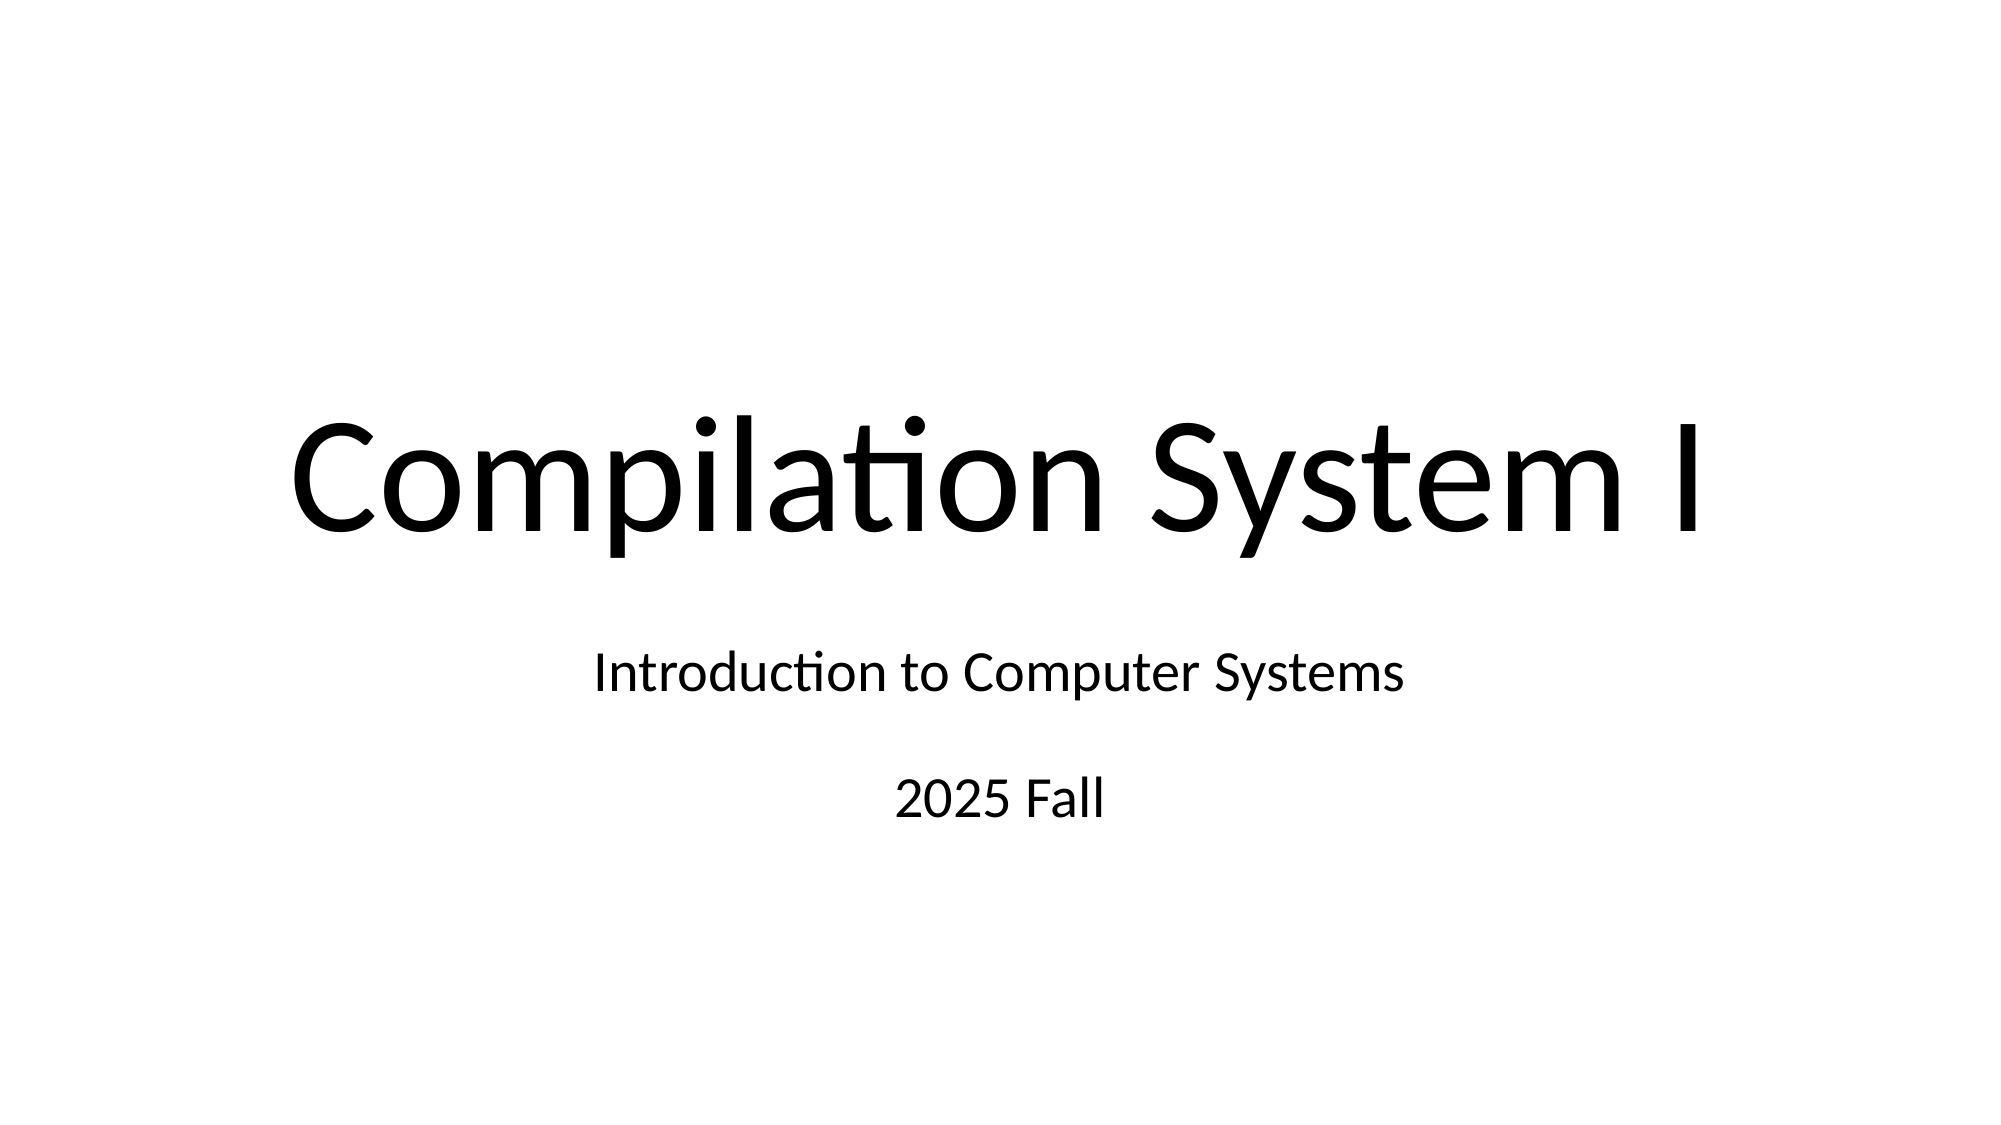

# Compilation System I
Introduction to Computer Systems
2025 Fall